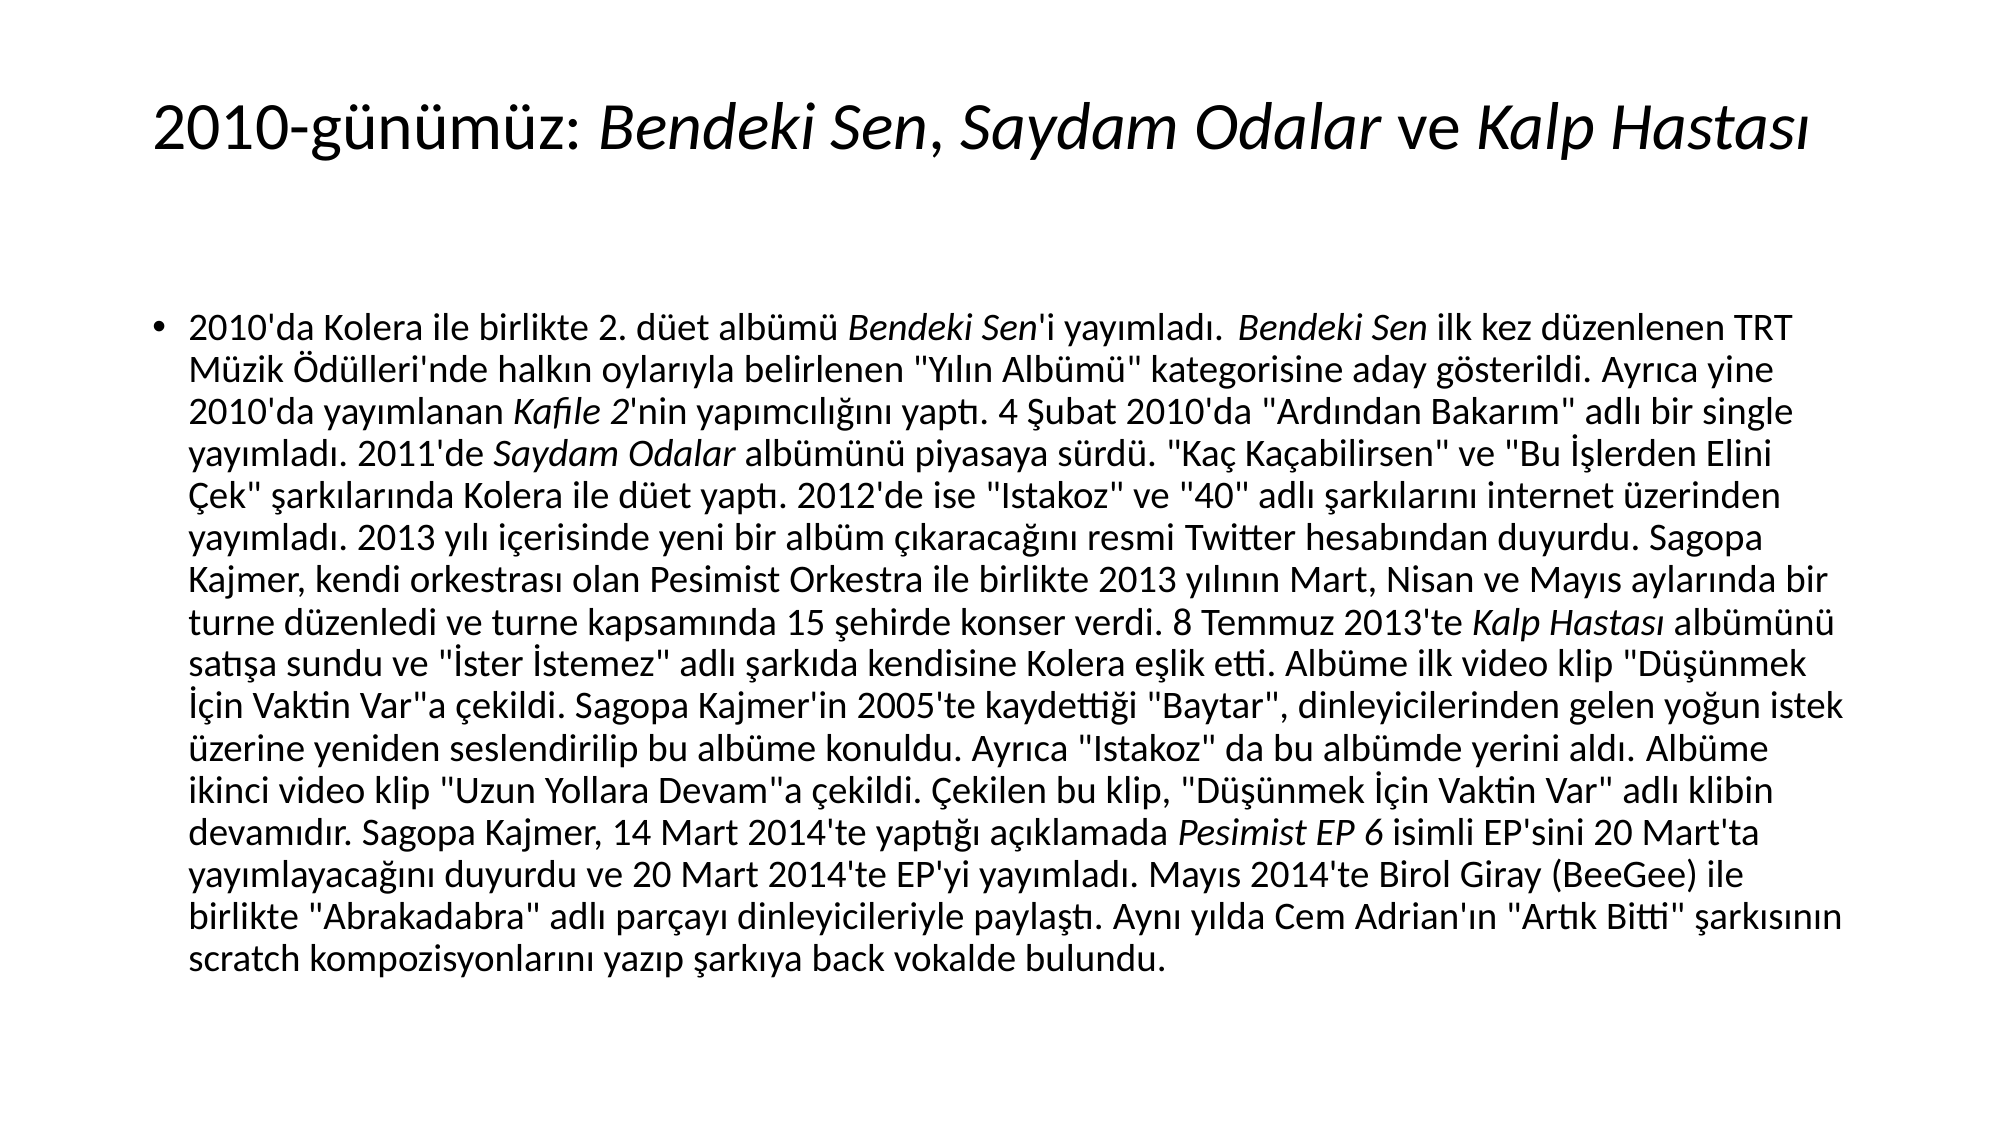

# 2010-günümüz: Bendeki Sen, Saydam Odalar ve Kalp Hastası
2010'da Kolera ile birlikte 2. düet albümü Bendeki Sen'i yayımladı.  Bendeki Sen ilk kez düzenlenen TRT Müzik Ödülleri'nde halkın oylarıyla belirlenen "Yılın Albümü" kategorisine aday gösterildi. Ayrıca yine 2010'da yayımlanan Kafile 2'nin yapımcılığını yaptı. 4 Şubat 2010'da "Ardından Bakarım" adlı bir single yayımladı. 2011'de Saydam Odalar albümünü piyasaya sürdü. "Kaç Kaçabilirsen" ve "Bu İşlerden Elini Çek" şarkılarında Kolera ile düet yaptı. 2012'de ise "Istakoz" ve "40" adlı şarkılarını internet üzerinden yayımladı. 2013 yılı içerisinde yeni bir albüm çıkaracağını resmi Twitter hesabından duyurdu. Sagopa Kajmer, kendi orkestrası olan Pesimist Orkestra ile birlikte 2013 yılının Mart, Nisan ve Mayıs aylarında bir turne düzenledi ve turne kapsamında 15 şehirde konser verdi. 8 Temmuz 2013'te Kalp Hastası albümünü satışa sundu ve "İster İstemez" adlı şarkıda kendisine Kolera eşlik etti. Albüme ilk video klip "Düşünmek İçin Vaktin Var"a çekildi. Sagopa Kajmer'in 2005'te kaydettiği "Baytar", dinleyicilerinden gelen yoğun istek üzerine yeniden seslendirilip bu albüme konuldu. Ayrıca "Istakoz" da bu albümde yerini aldı. Albüme ikinci video klip "Uzun Yollara Devam"a çekildi. Çekilen bu klip, "Düşünmek İçin Vaktin Var" adlı klibin devamıdır. Sagopa Kajmer, 14 Mart 2014'te yaptığı açıklamada Pesimist EP 6 isimli EP'sini 20 Mart'ta yayımlayacağını duyurdu ve 20 Mart 2014'te EP'yi yayımladı. Mayıs 2014'te Birol Giray (BeeGee) ile birlikte "Abrakadabra" adlı parçayı dinleyicileriyle paylaştı. Aynı yılda Cem Adrian'ın "Artık Bitti" şarkısının scratch kompozisyonlarını yazıp şarkıya back vokalde bulundu.